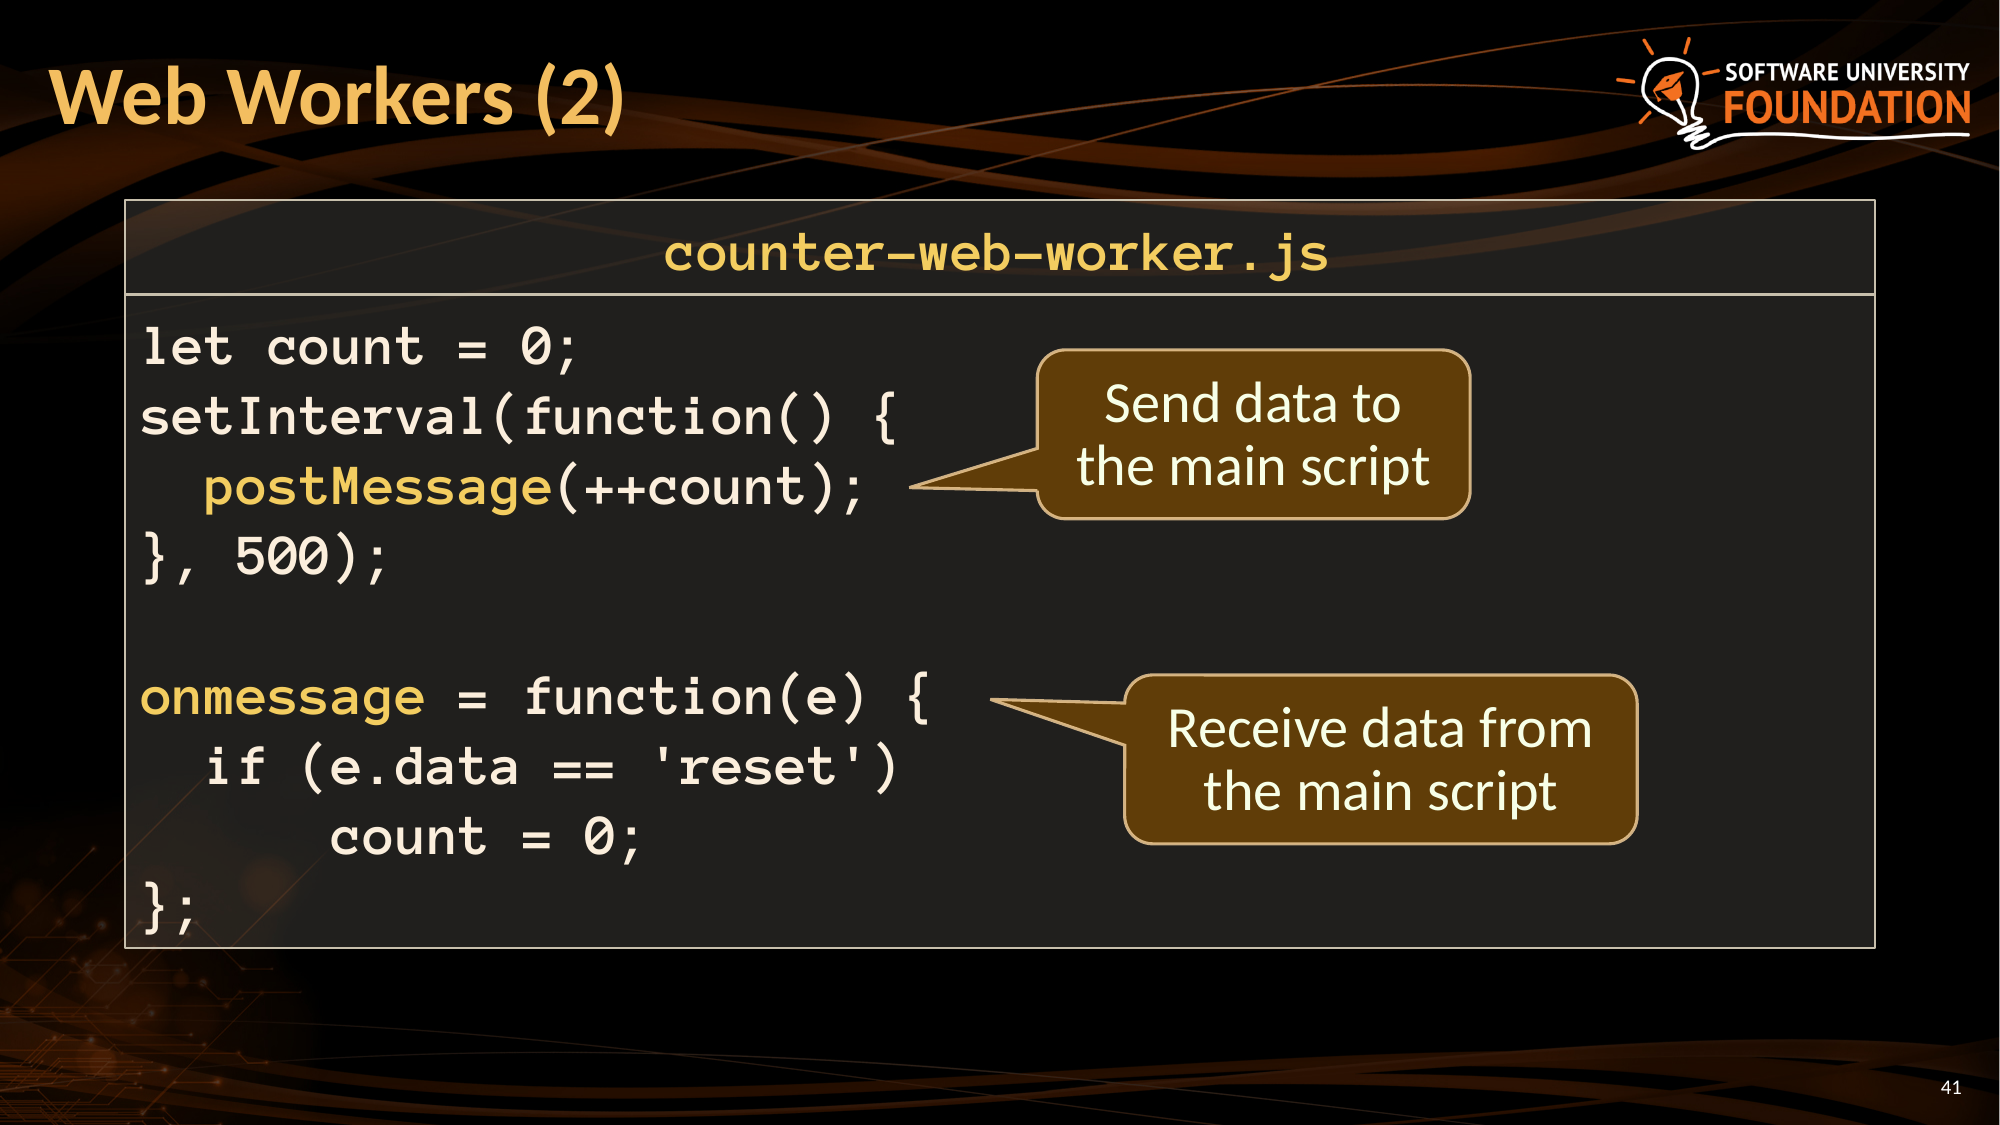

# Web Workers (2)
counter-web-worker.js
let count = 0;
setInterval(function() {
  postMessage(++count);
}, 500);

onmessage = function(e) {
  if (e.data == 'reset')
      count = 0;
};
Send data to the main script
Receive data from the main script
41